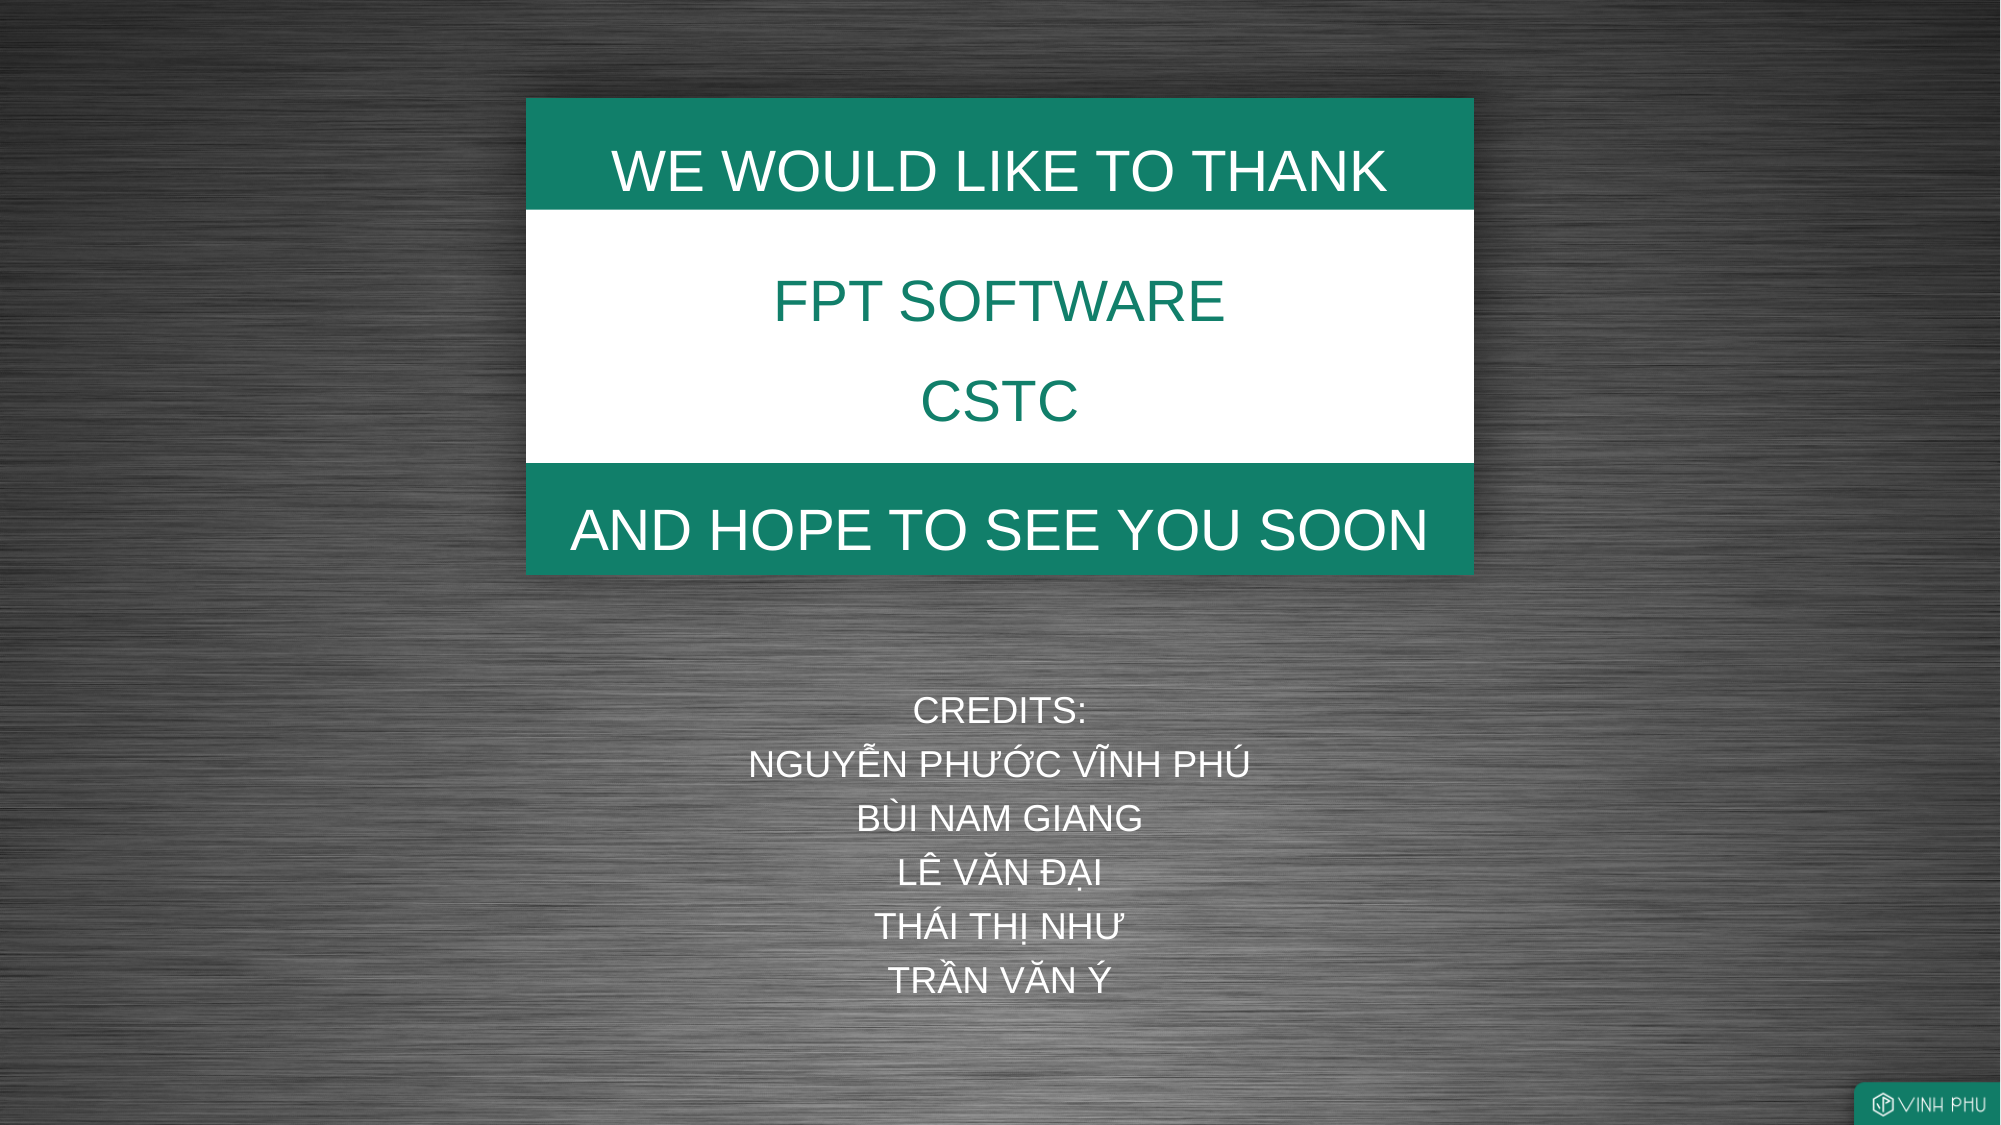

WE WOULD LIKE TO THANK

FPT SOFTWARE
CSTC

AND HOPE TO SEE YOU SOON
CREDITS:
NGUYỄN PHƯỚC VĨNH PHÚ
BÙI NAM GIANG
LÊ VĂN ĐẠI
THÁI THỊ NHƯ
TRẦN VĂN Ý